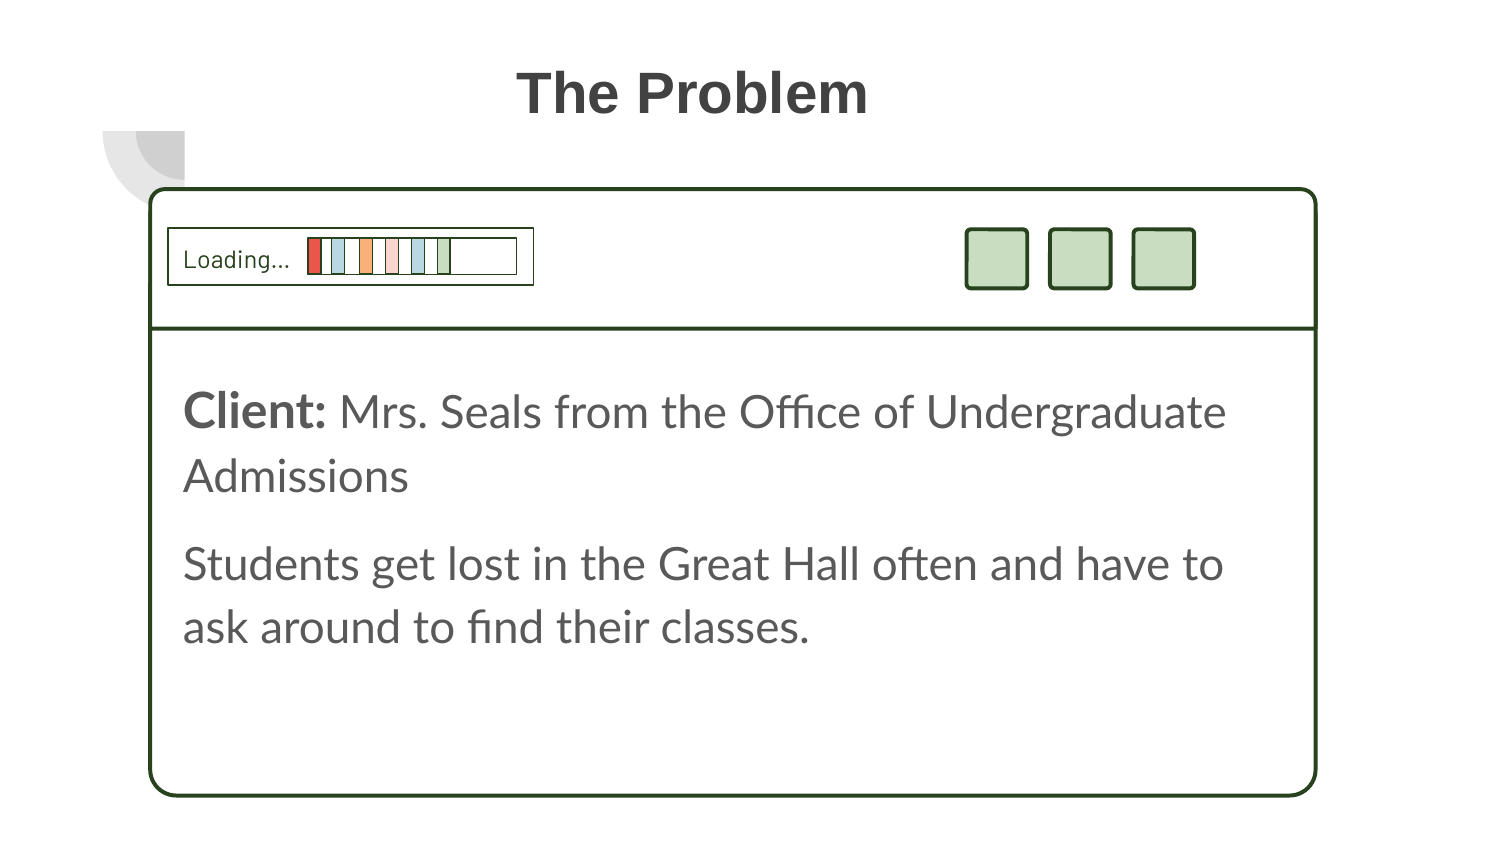

# The Problem

Loading…

Client: Mrs. Seals from the Office of Undergraduate Admissions
Students get lost in the Great Hall often and have to ask around to find their classes.